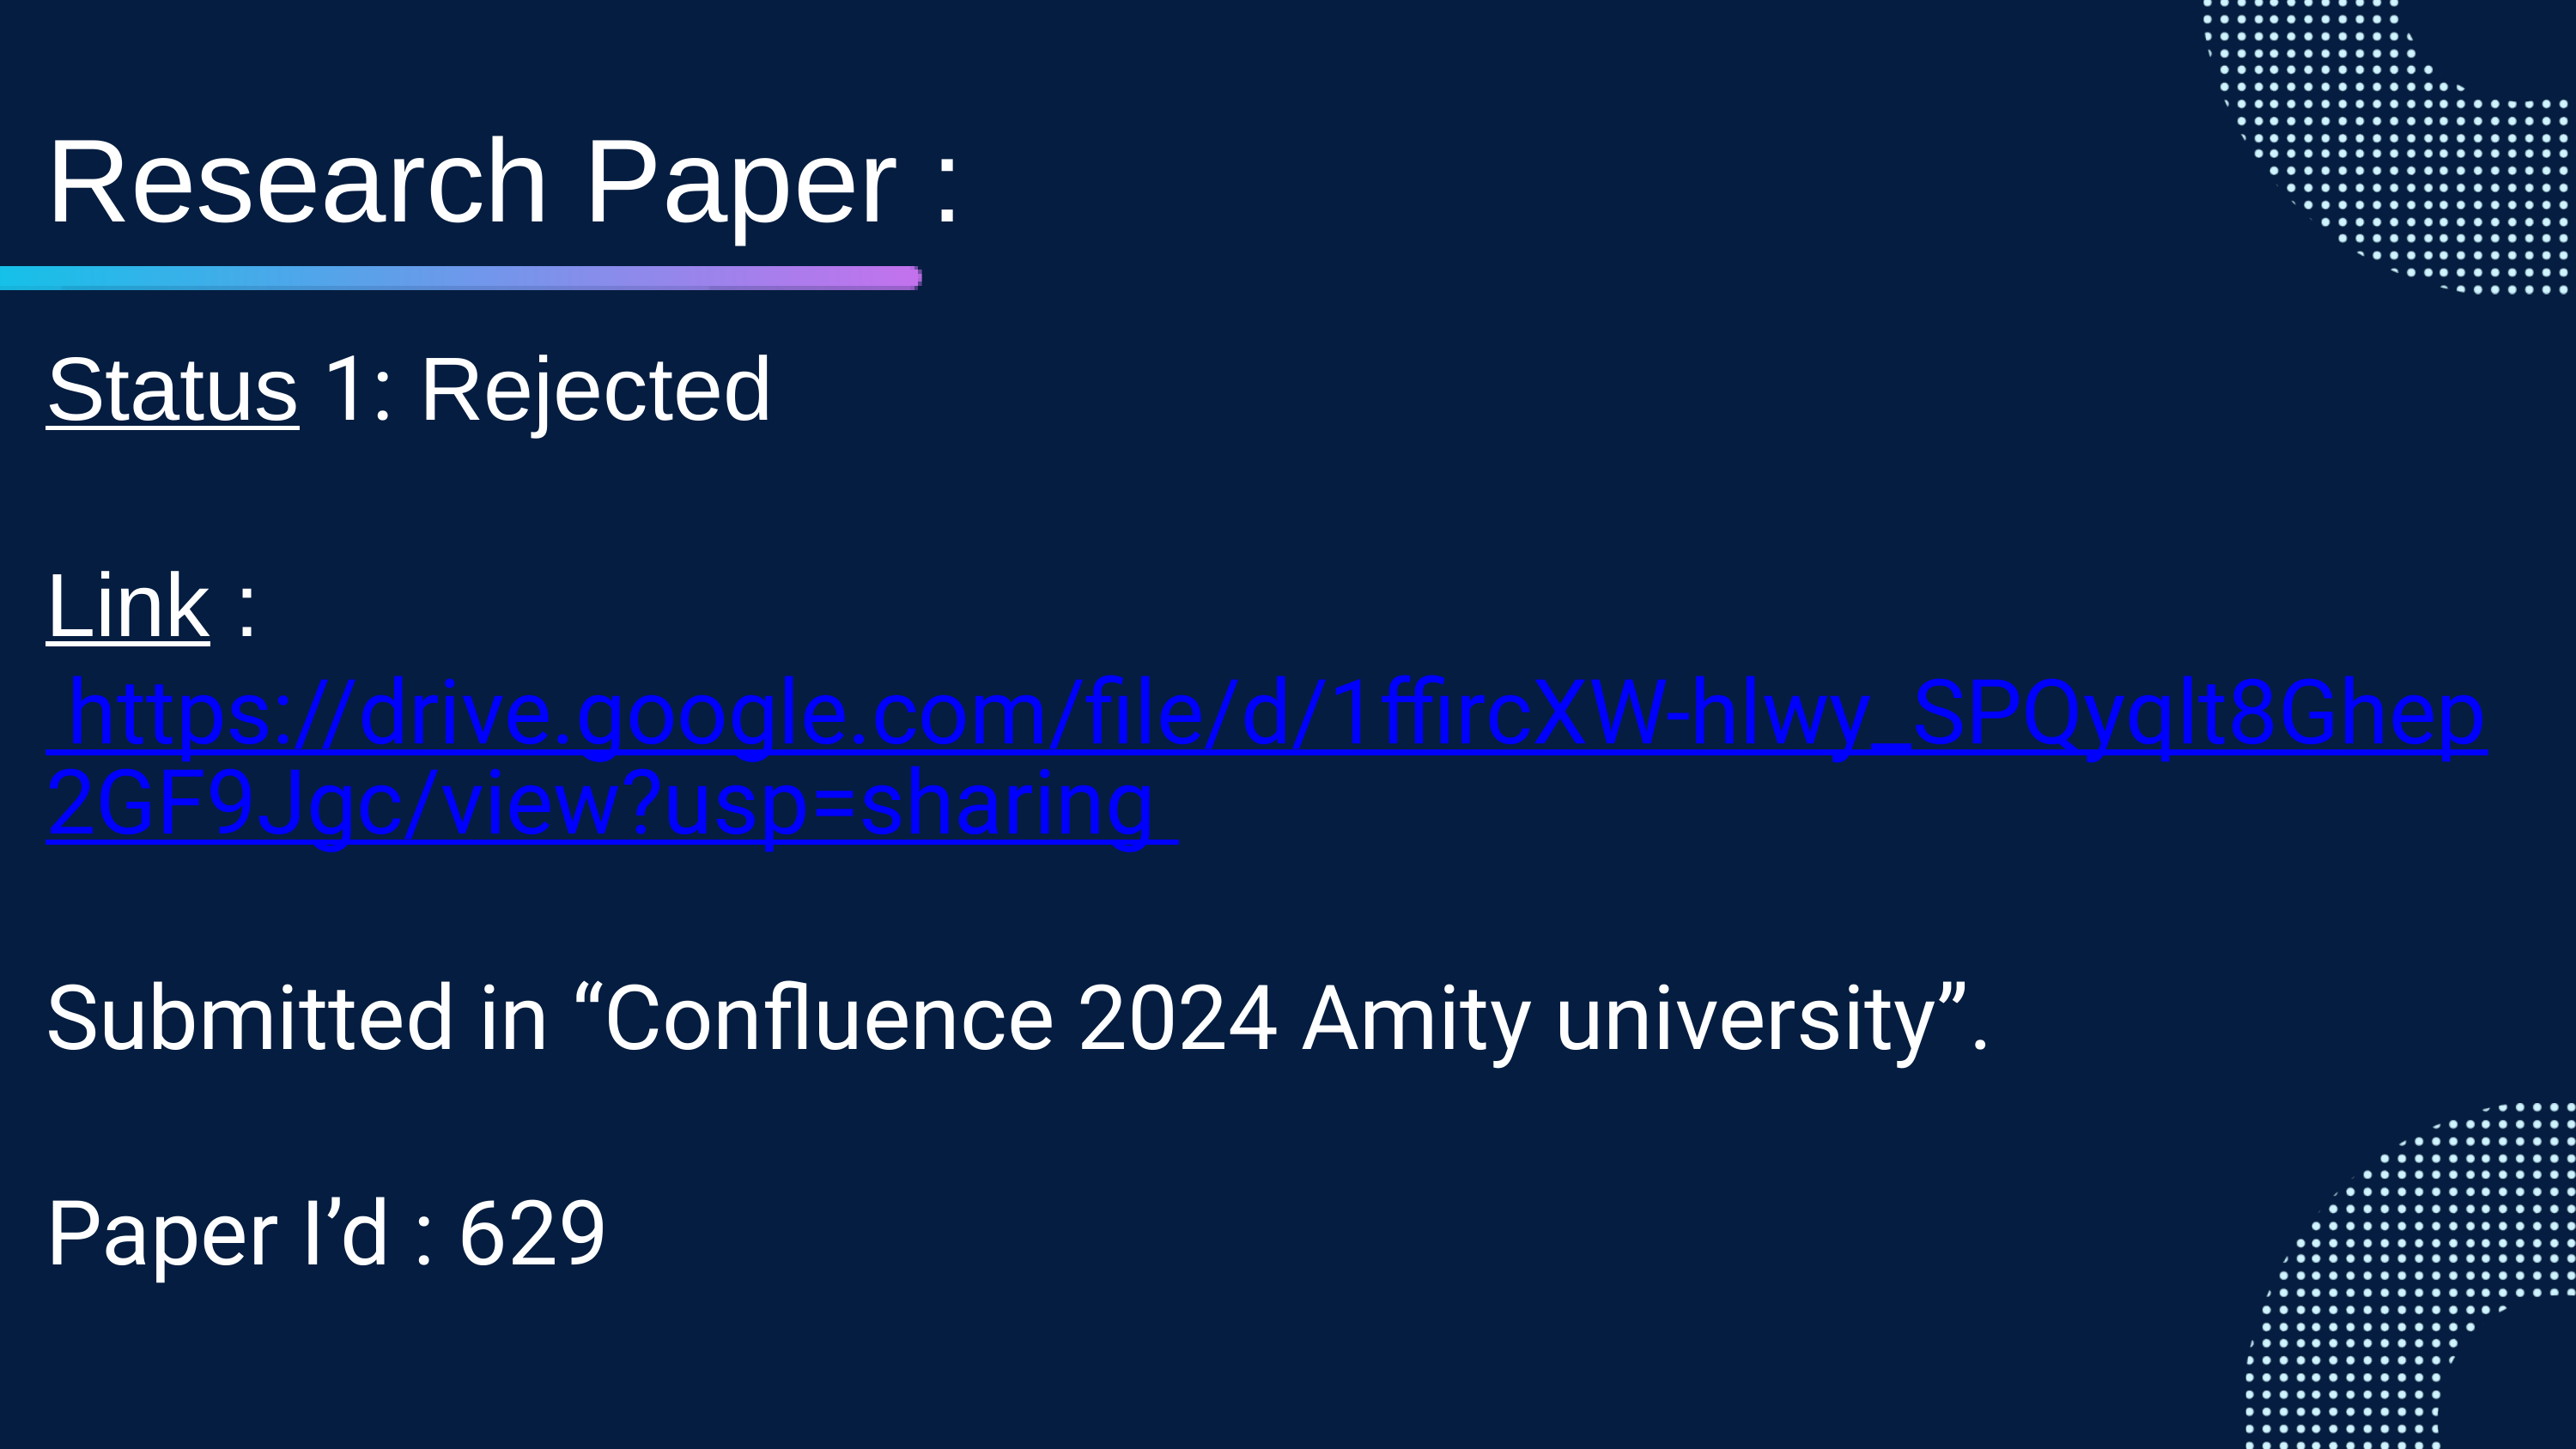

Research Paper :

Status 1: Rejected

Link : https://drive.google.com/file/d/1ffircXW-hlwy_SPQyqlt8Ghep2GF9Jgc/view?usp=sharing

Submitted in “Confluence 2024 Amity university”.

Paper I’d : 629